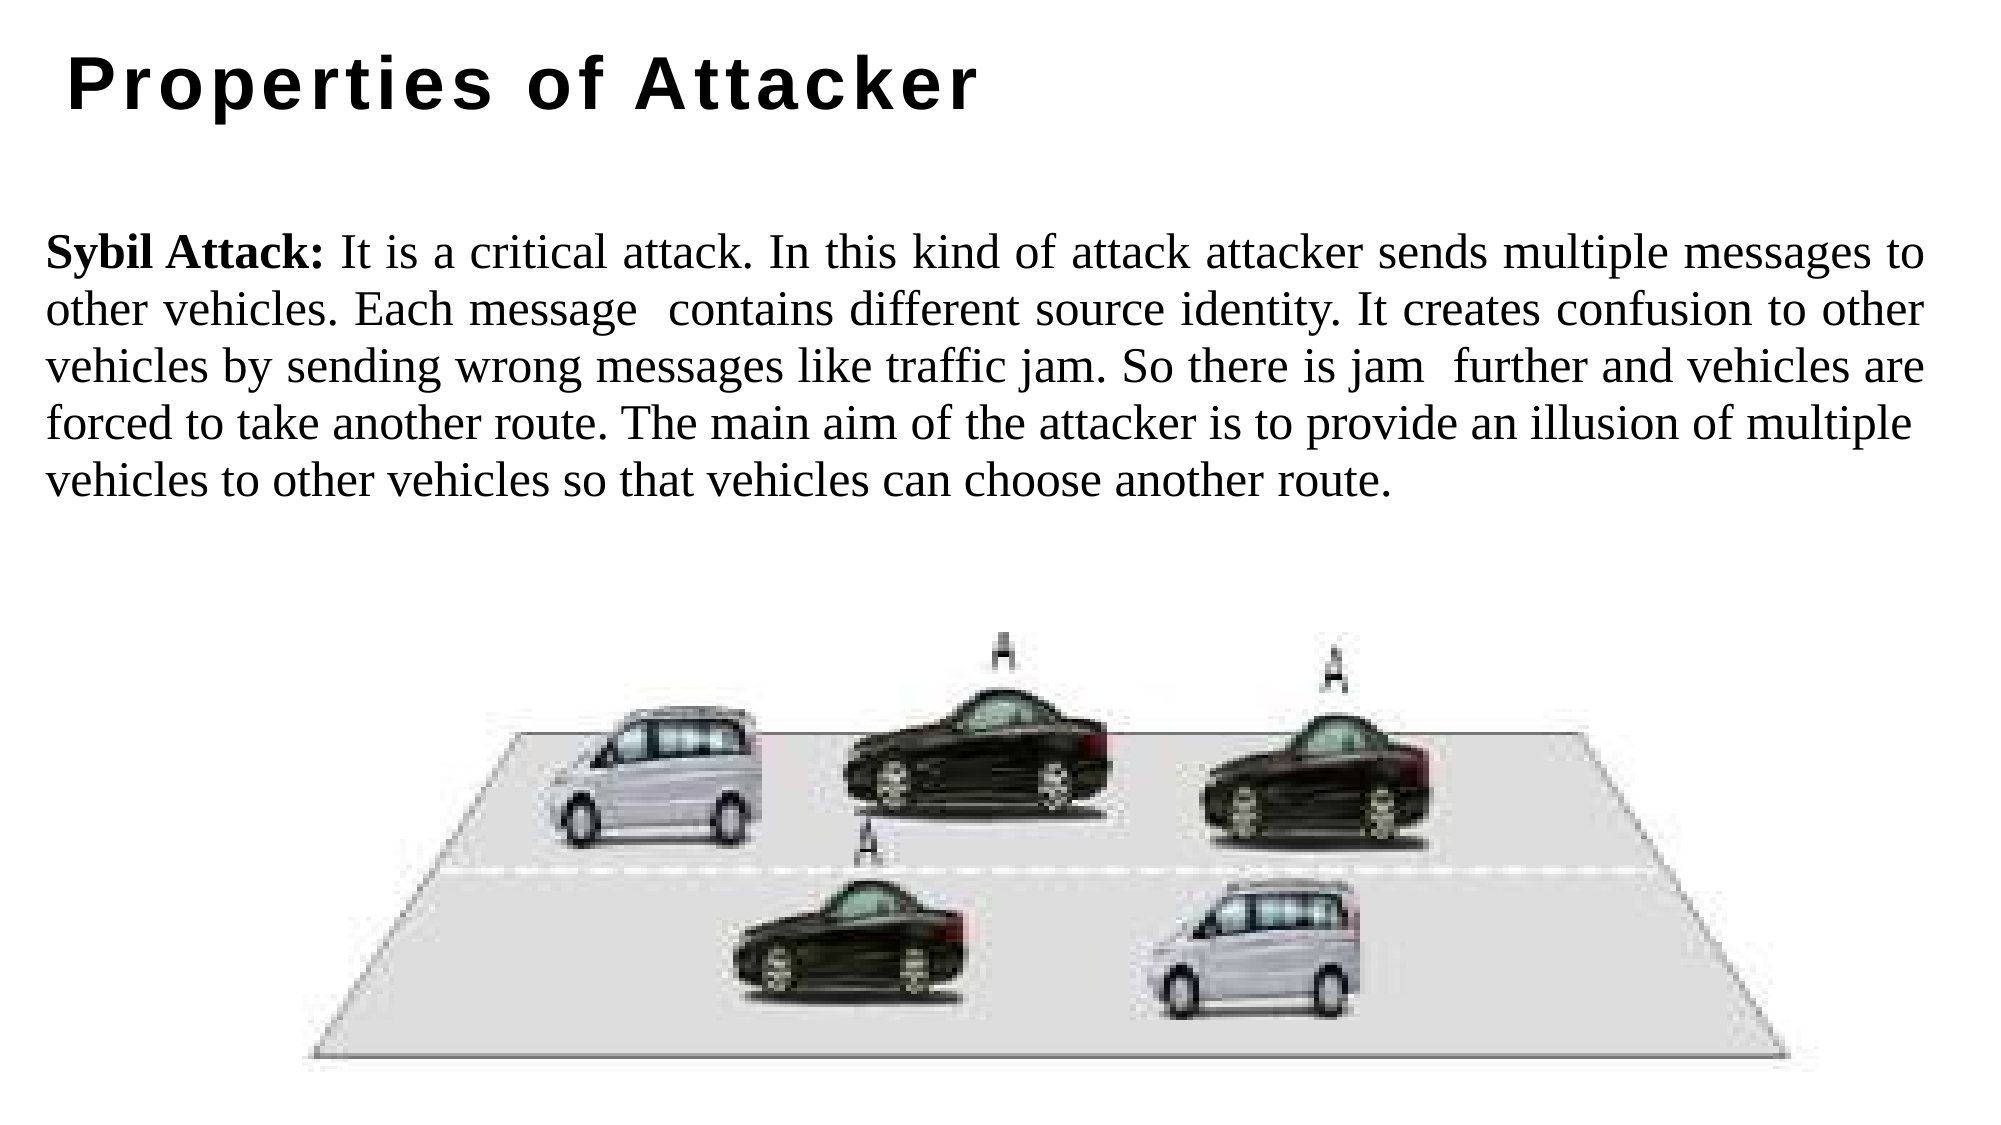

# Properties of Attacker
Sybil Attack: It is a critical attack. In this kind of attack attacker sends multiple messages to other vehicles. Each message  contains different source identity. It creates confusion to other vehicles by sending wrong messages like traffic jam. So there is jam  further and vehicles are forced to take another route. The main aim of the attacker is to provide an illusion of multiple  vehicles to other vehicles so that vehicles can choose another route.